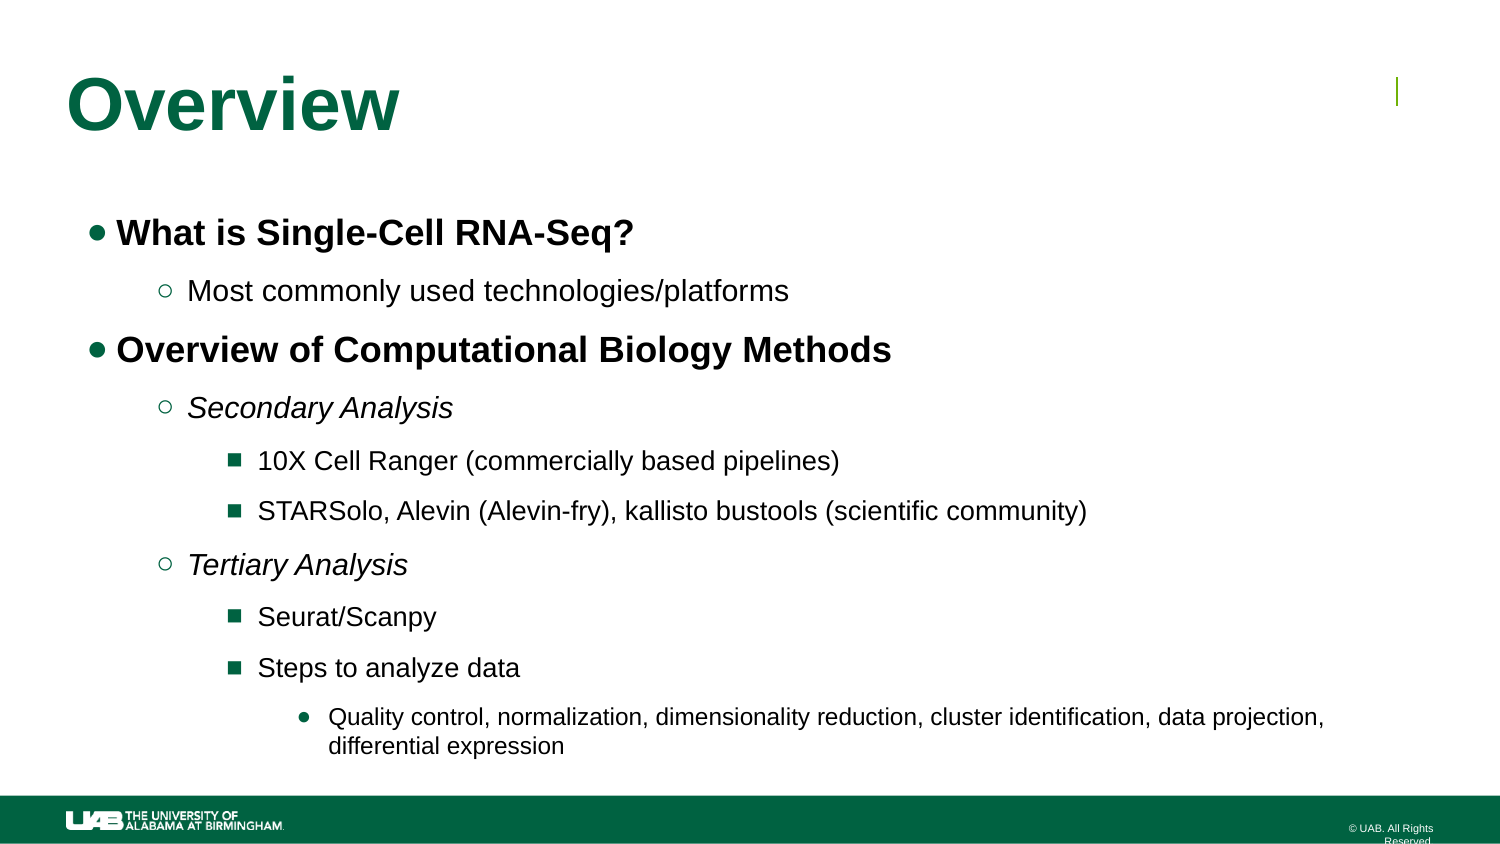

# Overview
What is Single-Cell RNA-Seq?
Most commonly used technologies/platforms
Overview of Computational Biology Methods
Secondary Analysis
10X Cell Ranger (commercially based pipelines)
STARSolo, Alevin (Alevin-fry), kallisto bustools (scientific community)
Tertiary Analysis
Seurat/Scanpy
Steps to analyze data
Quality control, normalization, dimensionality reduction, cluster identification, data projection, differential expression